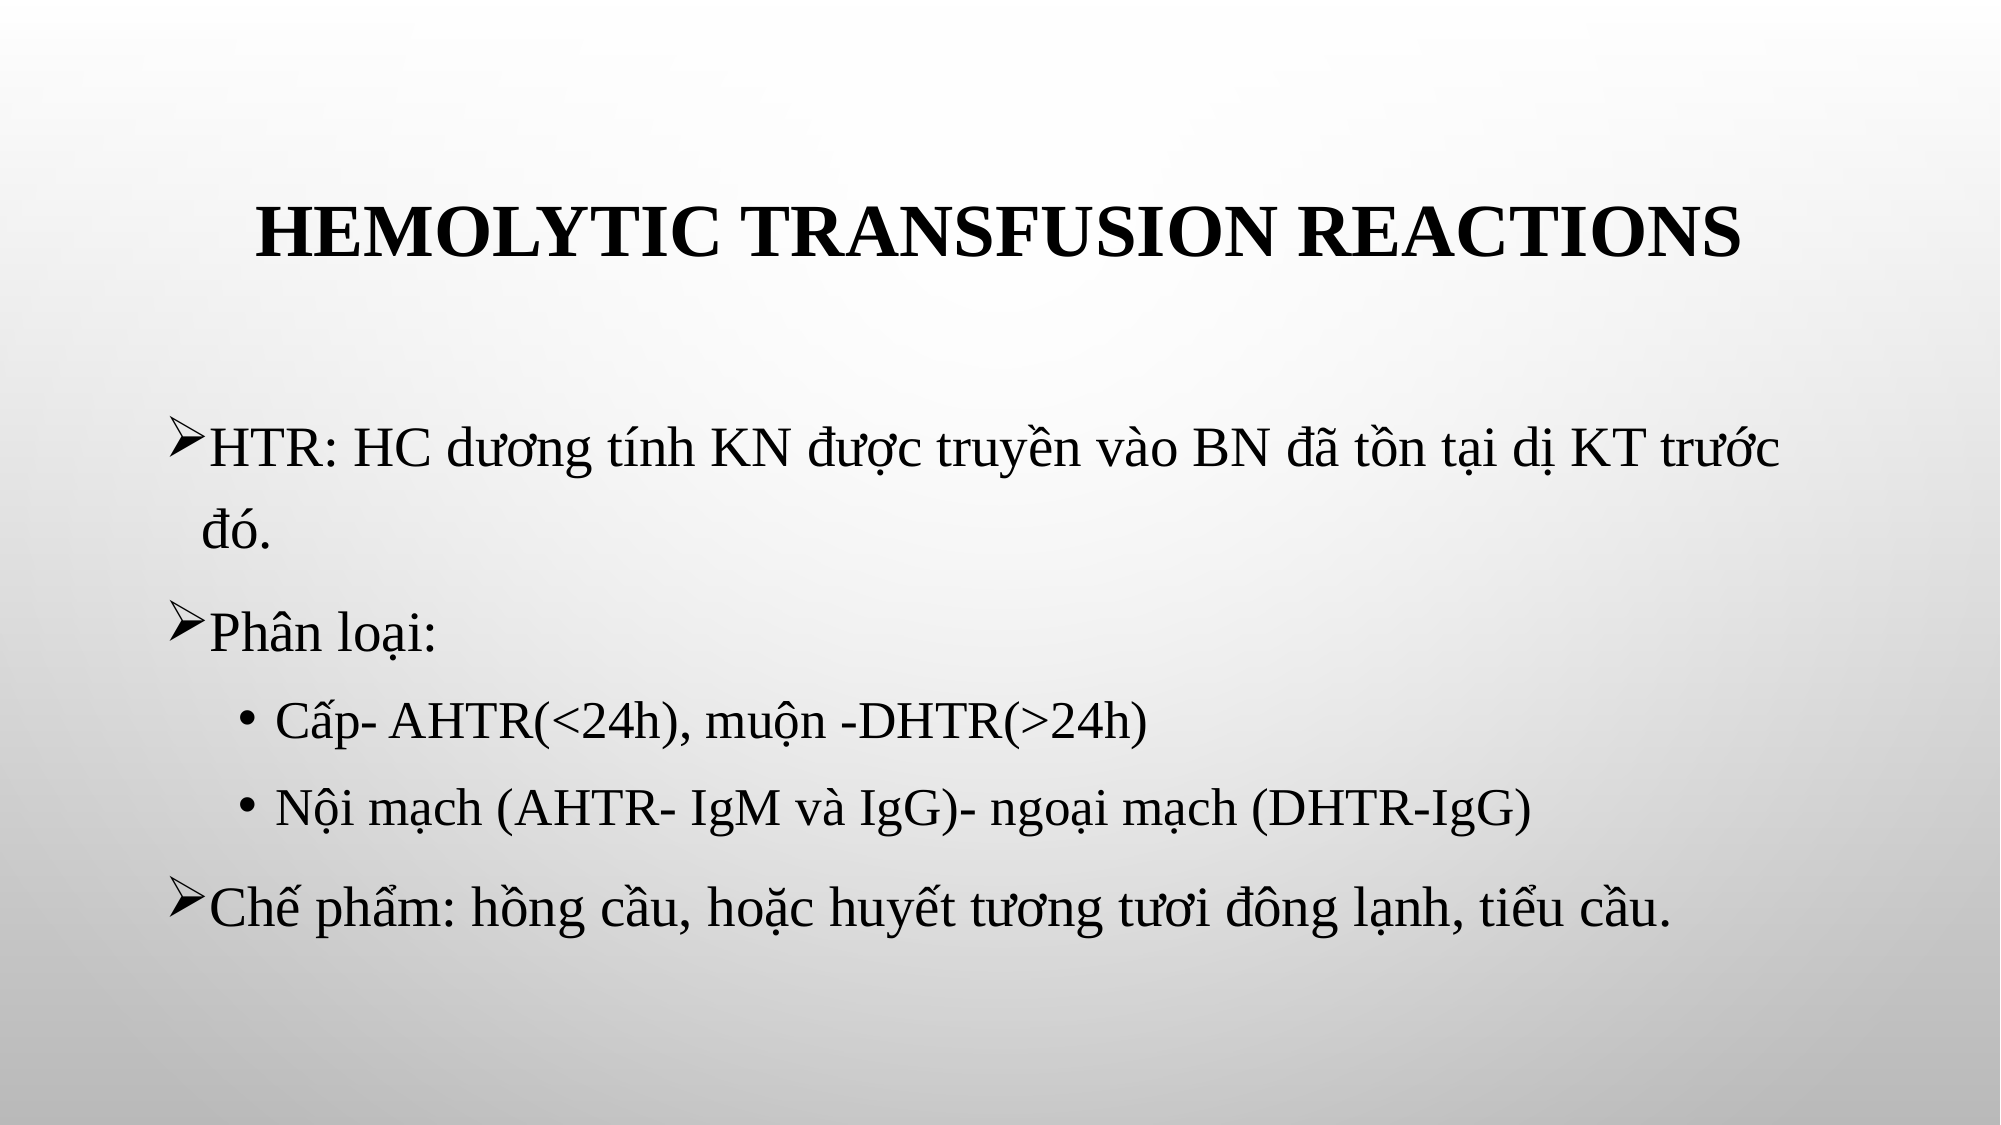

# Hemolytic transfusion reactions
HTR: HC dương tính KN được truyền vào BN đã tồn tại dị KT trước đó.
Phân loại:
Cấp- AHTR(<24h), muộn -DHTR(>24h)
Nội mạch (AHTR- IgM và IgG)- ngoại mạch (DHTR-IgG)
Chế phẩm: hồng cầu, hoặc huyết tương tươi đông lạnh, tiểu cầu.